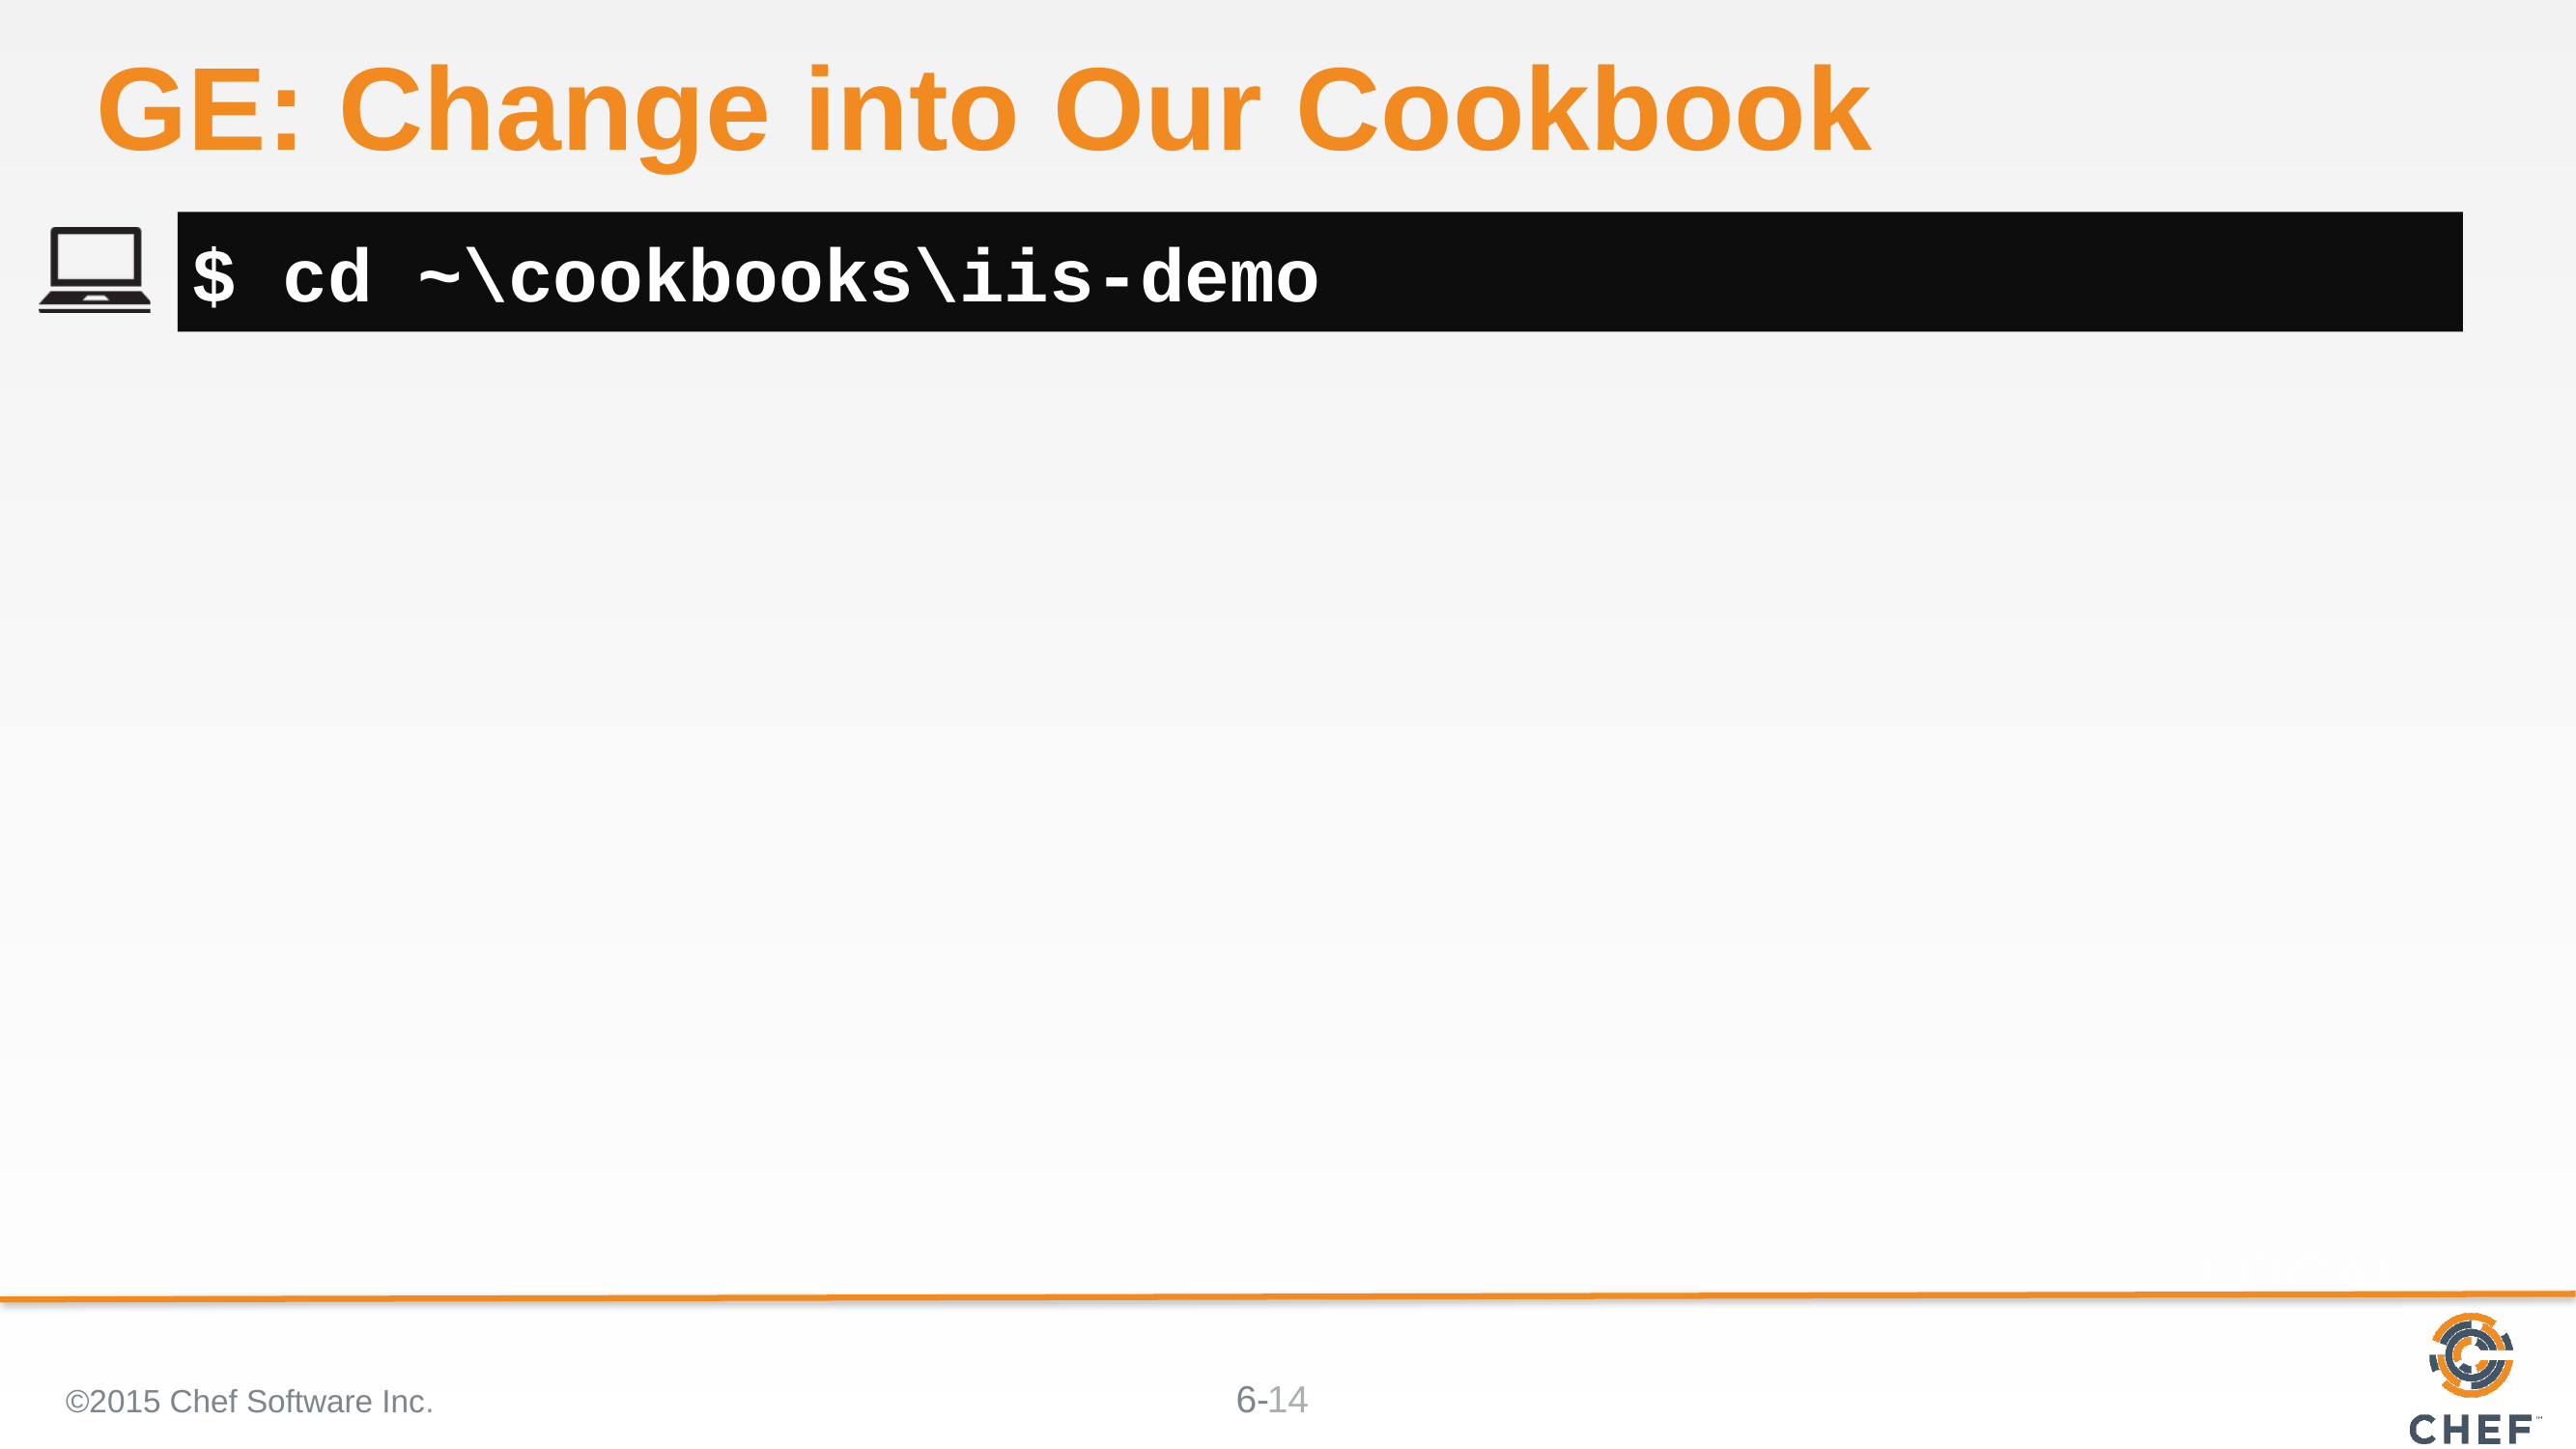

# GE: Change into Our Cookbook
$ cd ~\cookbooks\iis-demo
©2015 Chef Software Inc.
14